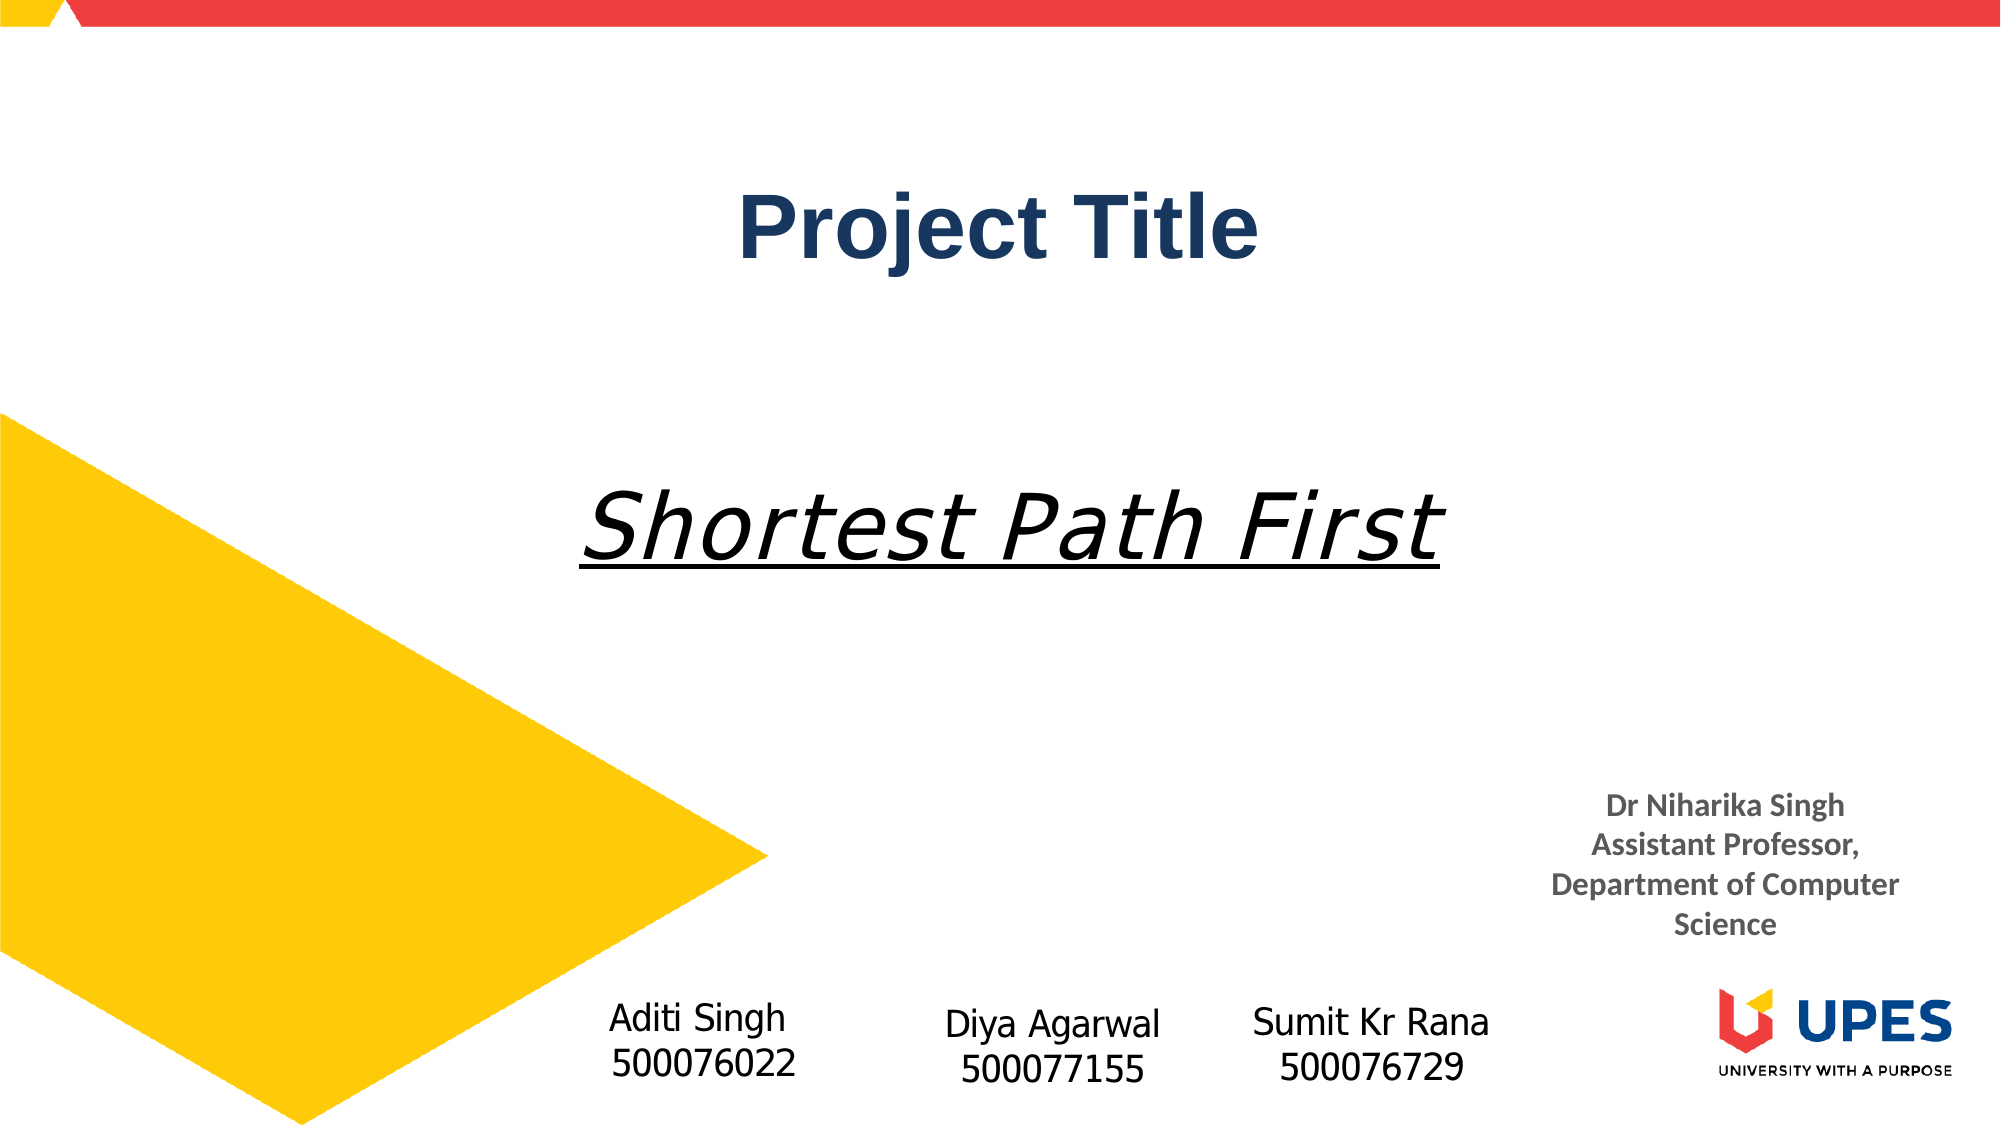

Project Title
Shortest Path First
Dr Niharika Singh
Assistant Professor,
Department of Computer Science
Aditi Singh
500076022
Sumit Kr Rana
500076729
Diya Agarwal
500077155